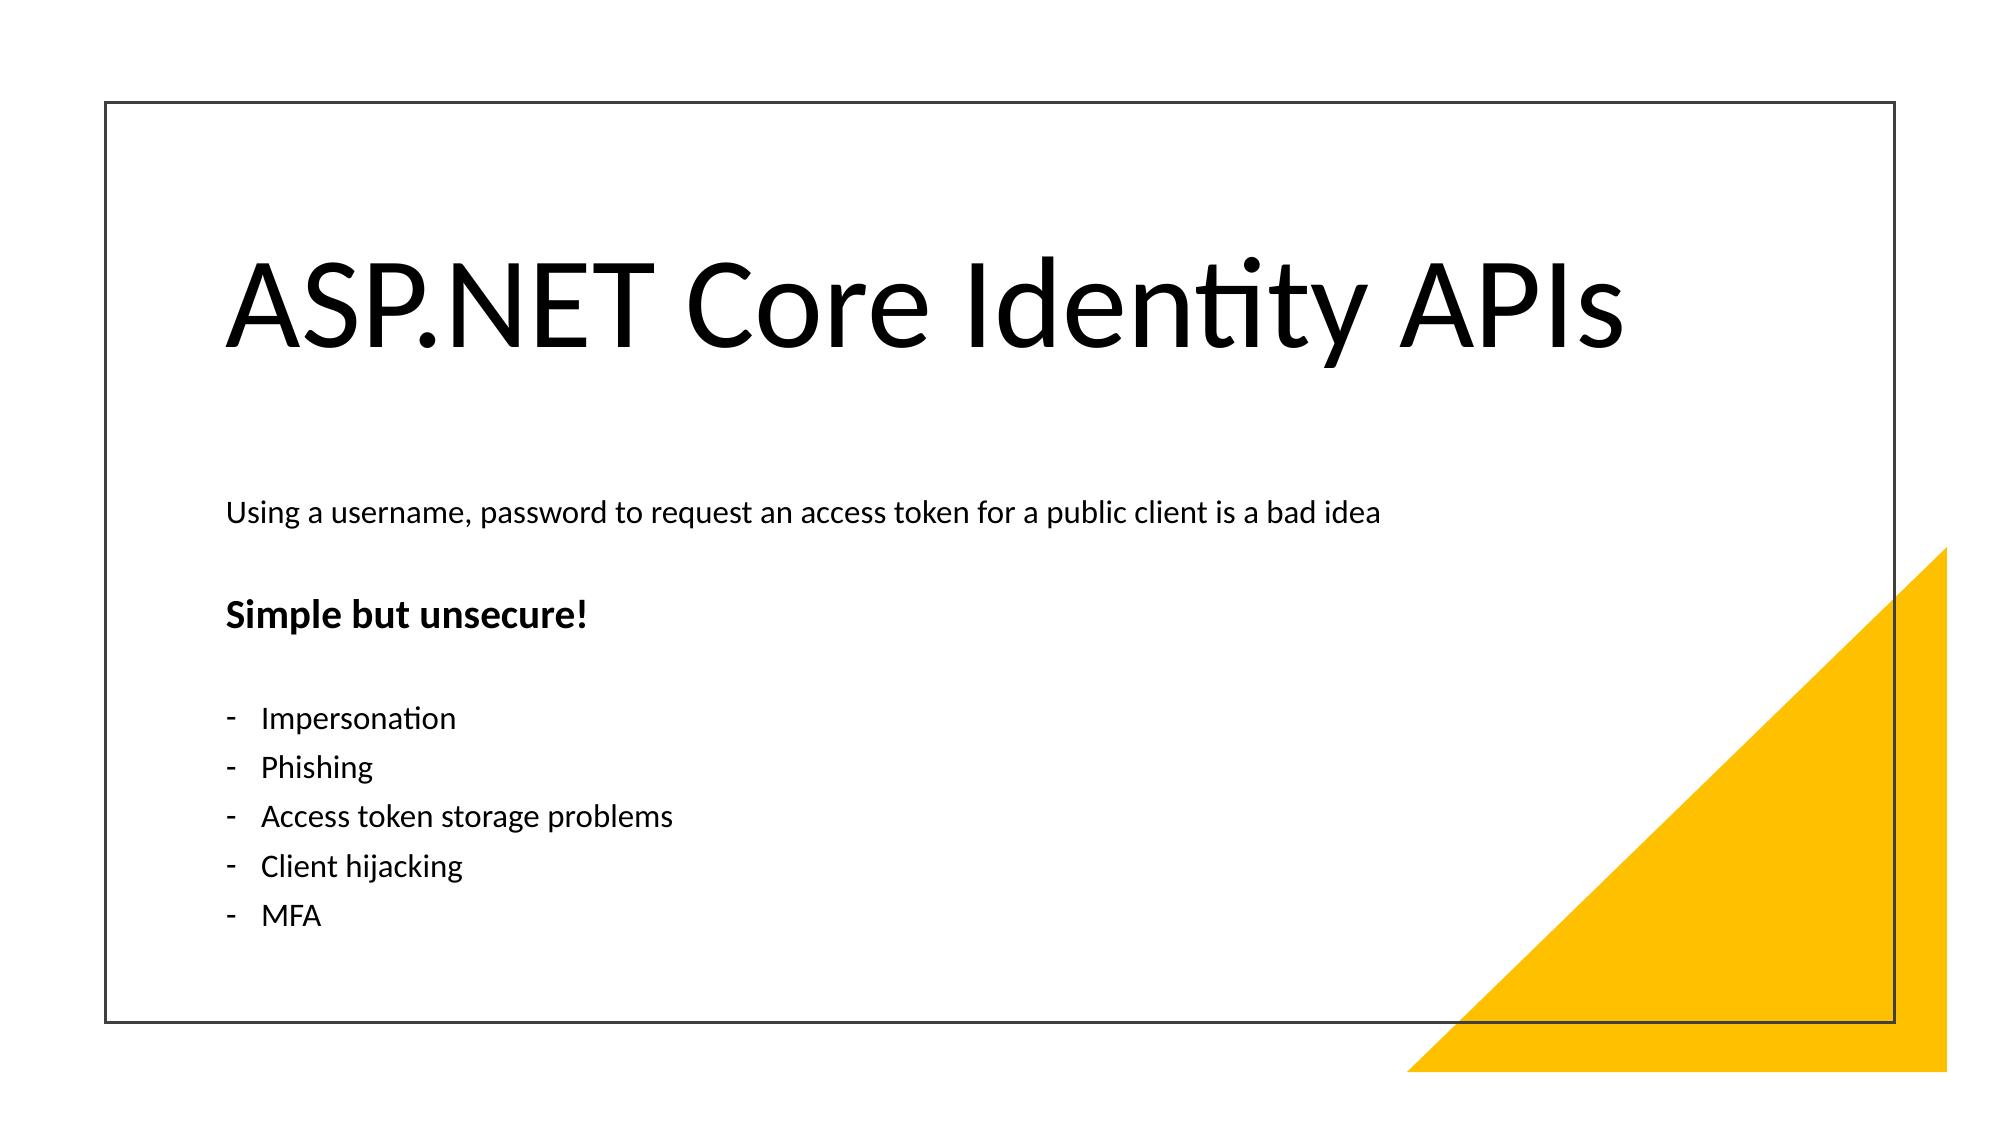

# ASP.NET Core Identity APIs
Using a username, password to request an access token for a public client is a bad idea

Simple but unsecure!

Impersonation
Phishing
Access token storage problems
Client hijacking
MFA